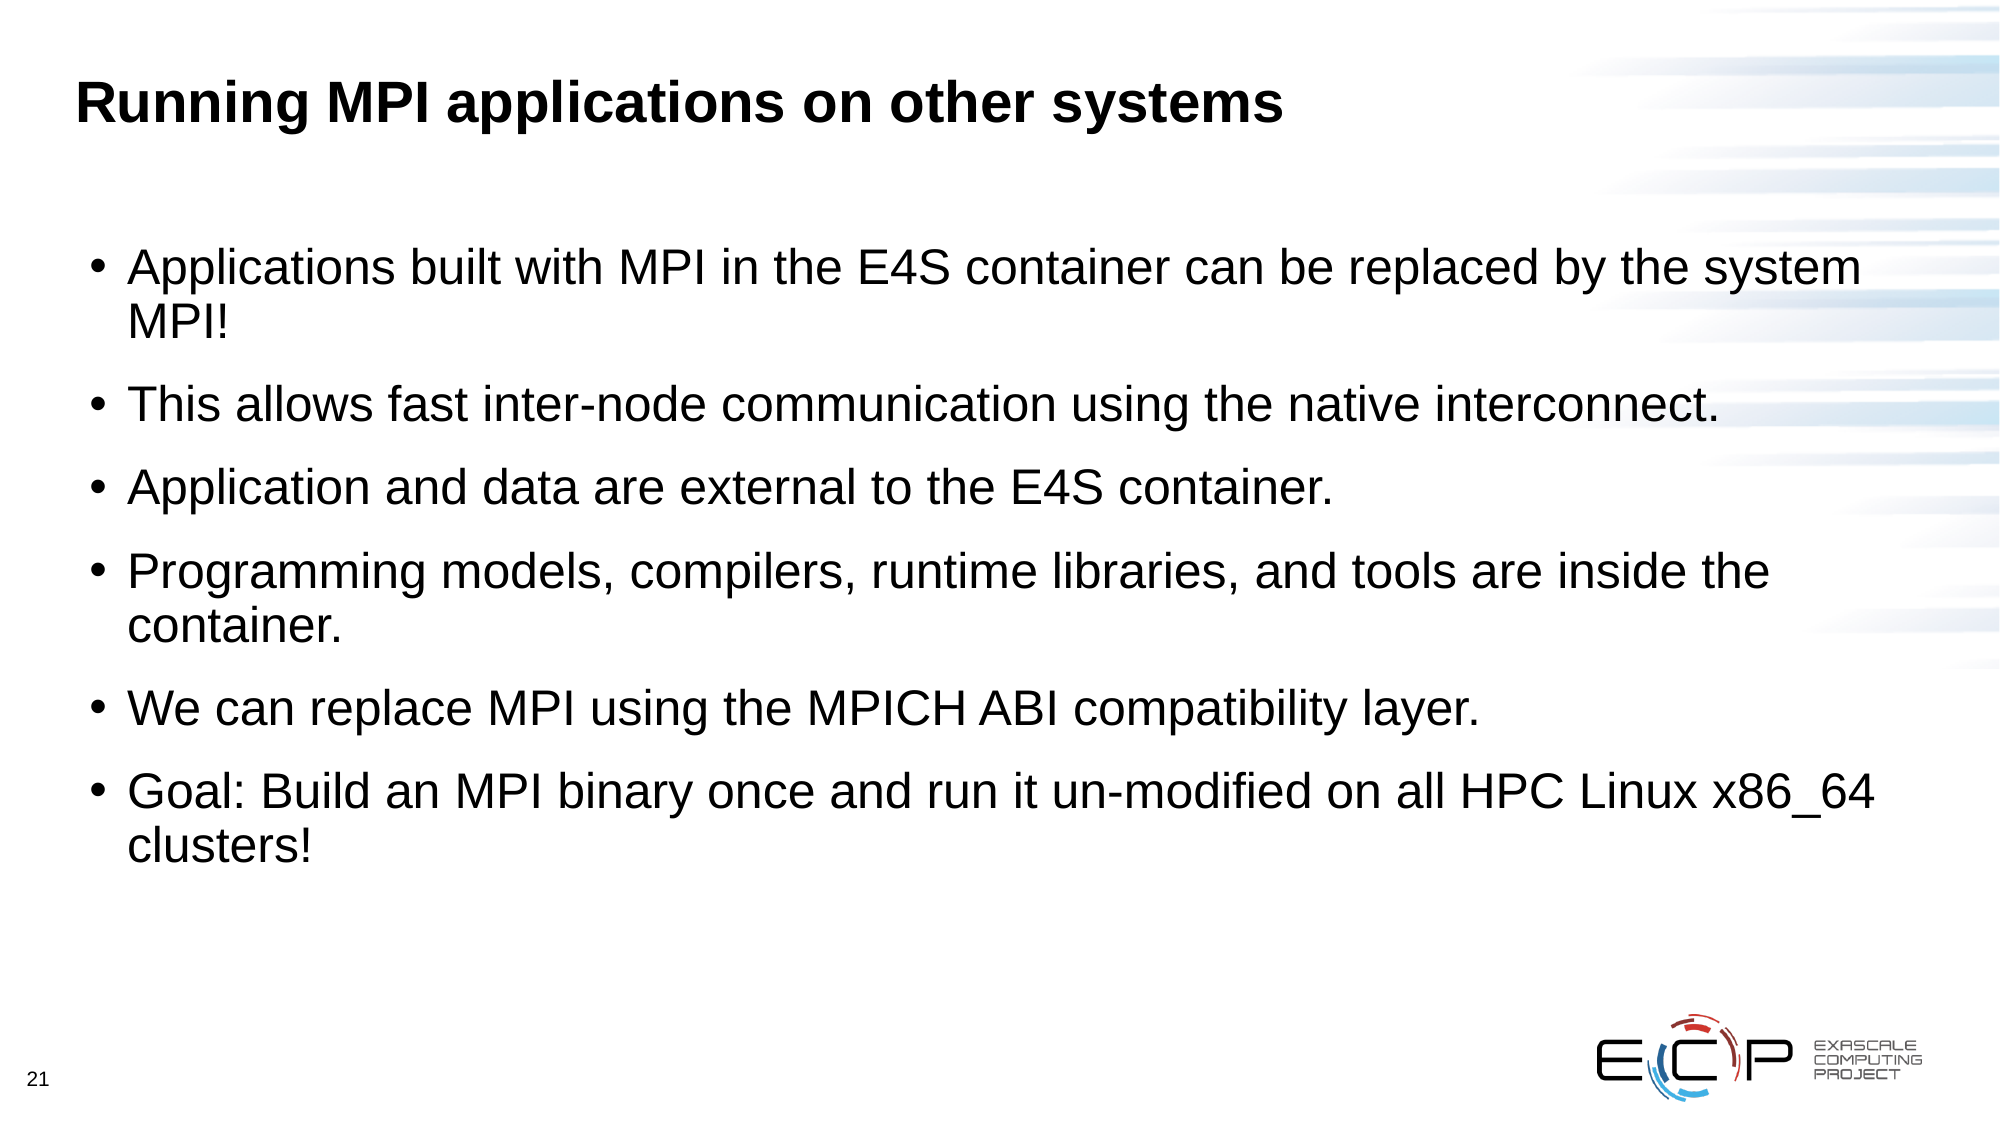

# Running MPI applications on other systems

Applications built with MPI in the E4S container can be replaced by the system MPI!
This allows fast inter-node communication using the native interconnect.
Application and data are external to the E4S container.
Programming models, compilers, runtime libraries, and tools are inside the container.
We can replace MPI using the MPICH ABI compatibility layer.
Goal: Build an MPI binary once and run it un-modified on all HPC Linux x86_64 clusters!